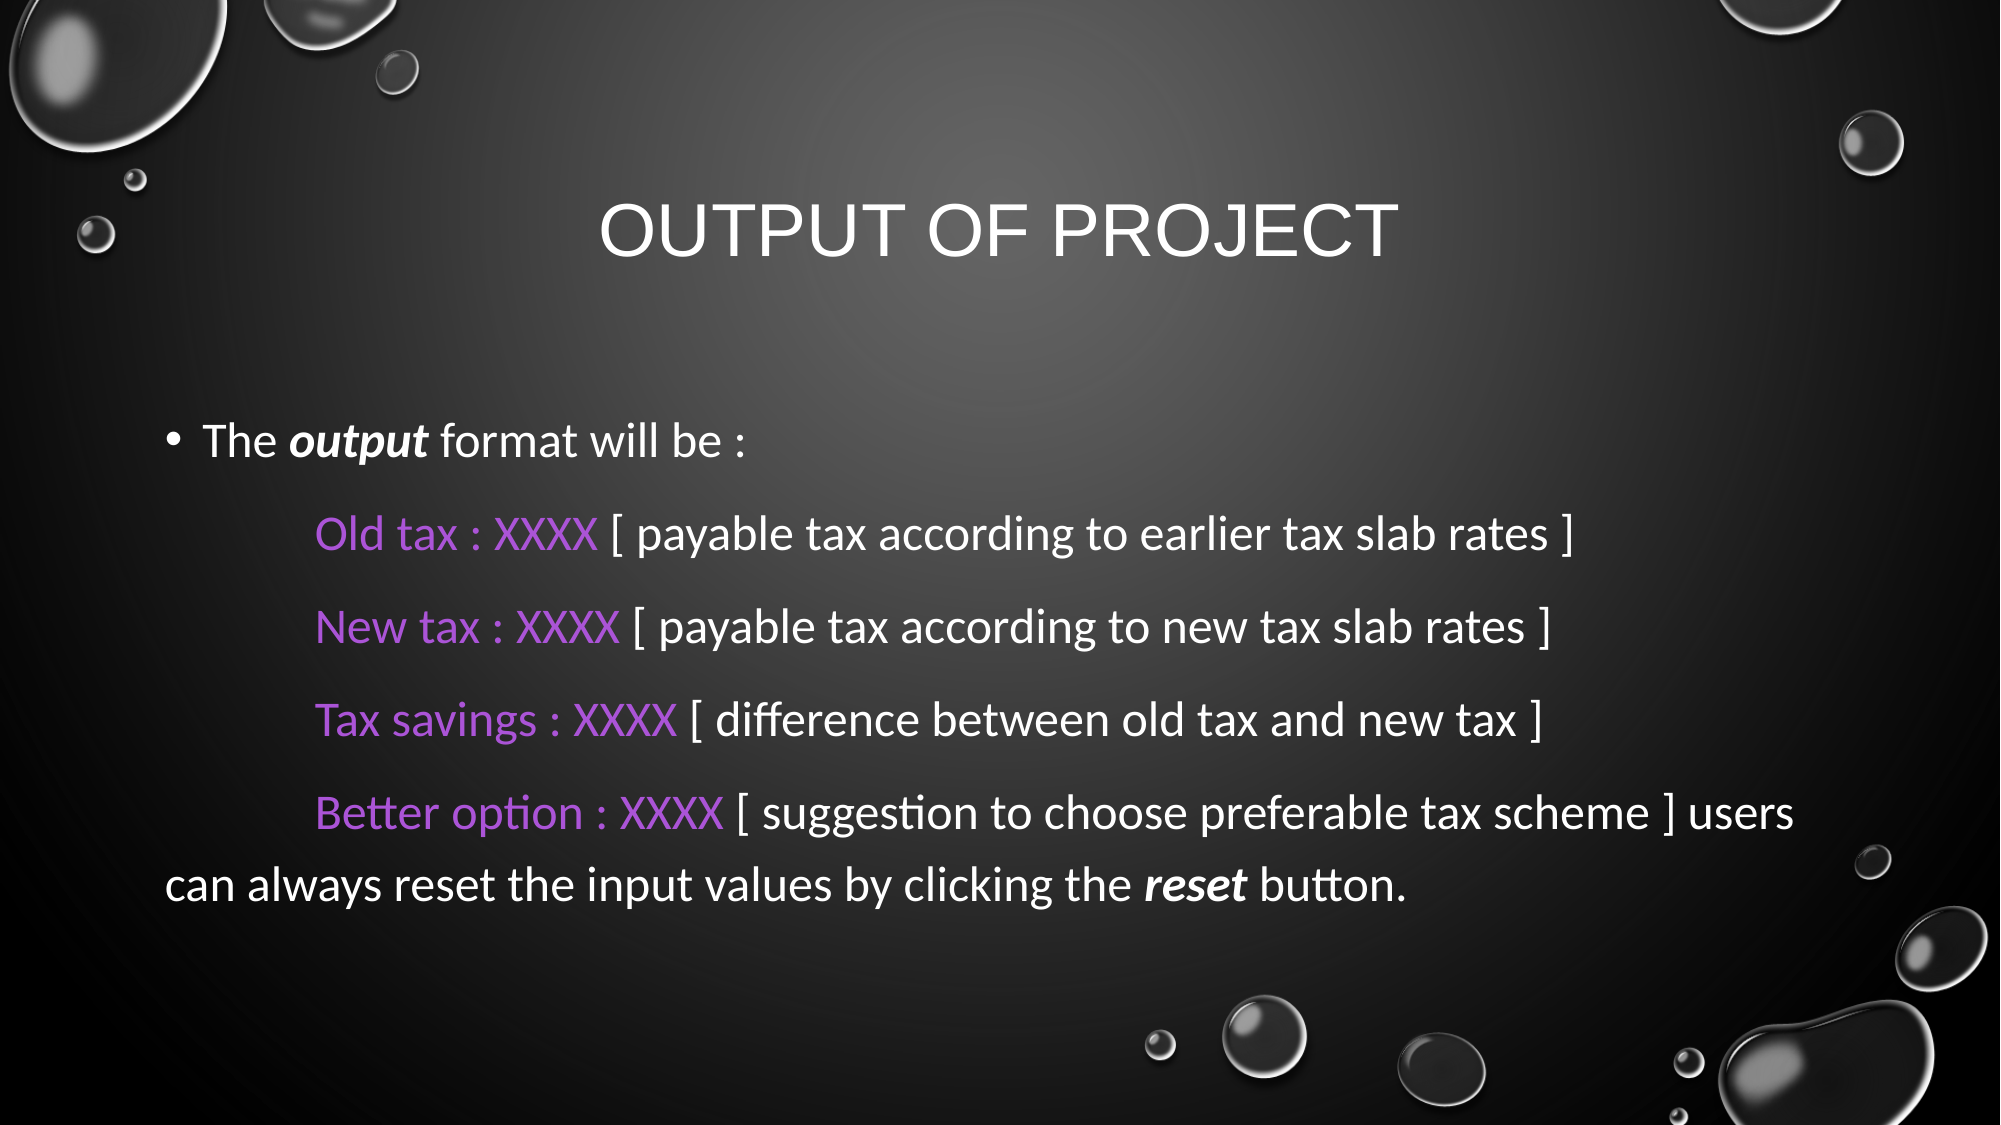

# Output of project
The output format will be :
	Old tax : XXXX [ payable tax according to earlier tax slab rates ]
 	New tax : XXXX [ payable tax according to new tax slab rates ]
	Tax savings : XXXX [ difference between old tax and new tax ]
	Better option : XXXX [ suggestion to choose preferable tax scheme ] users can always reset the input values by clicking the reset button.